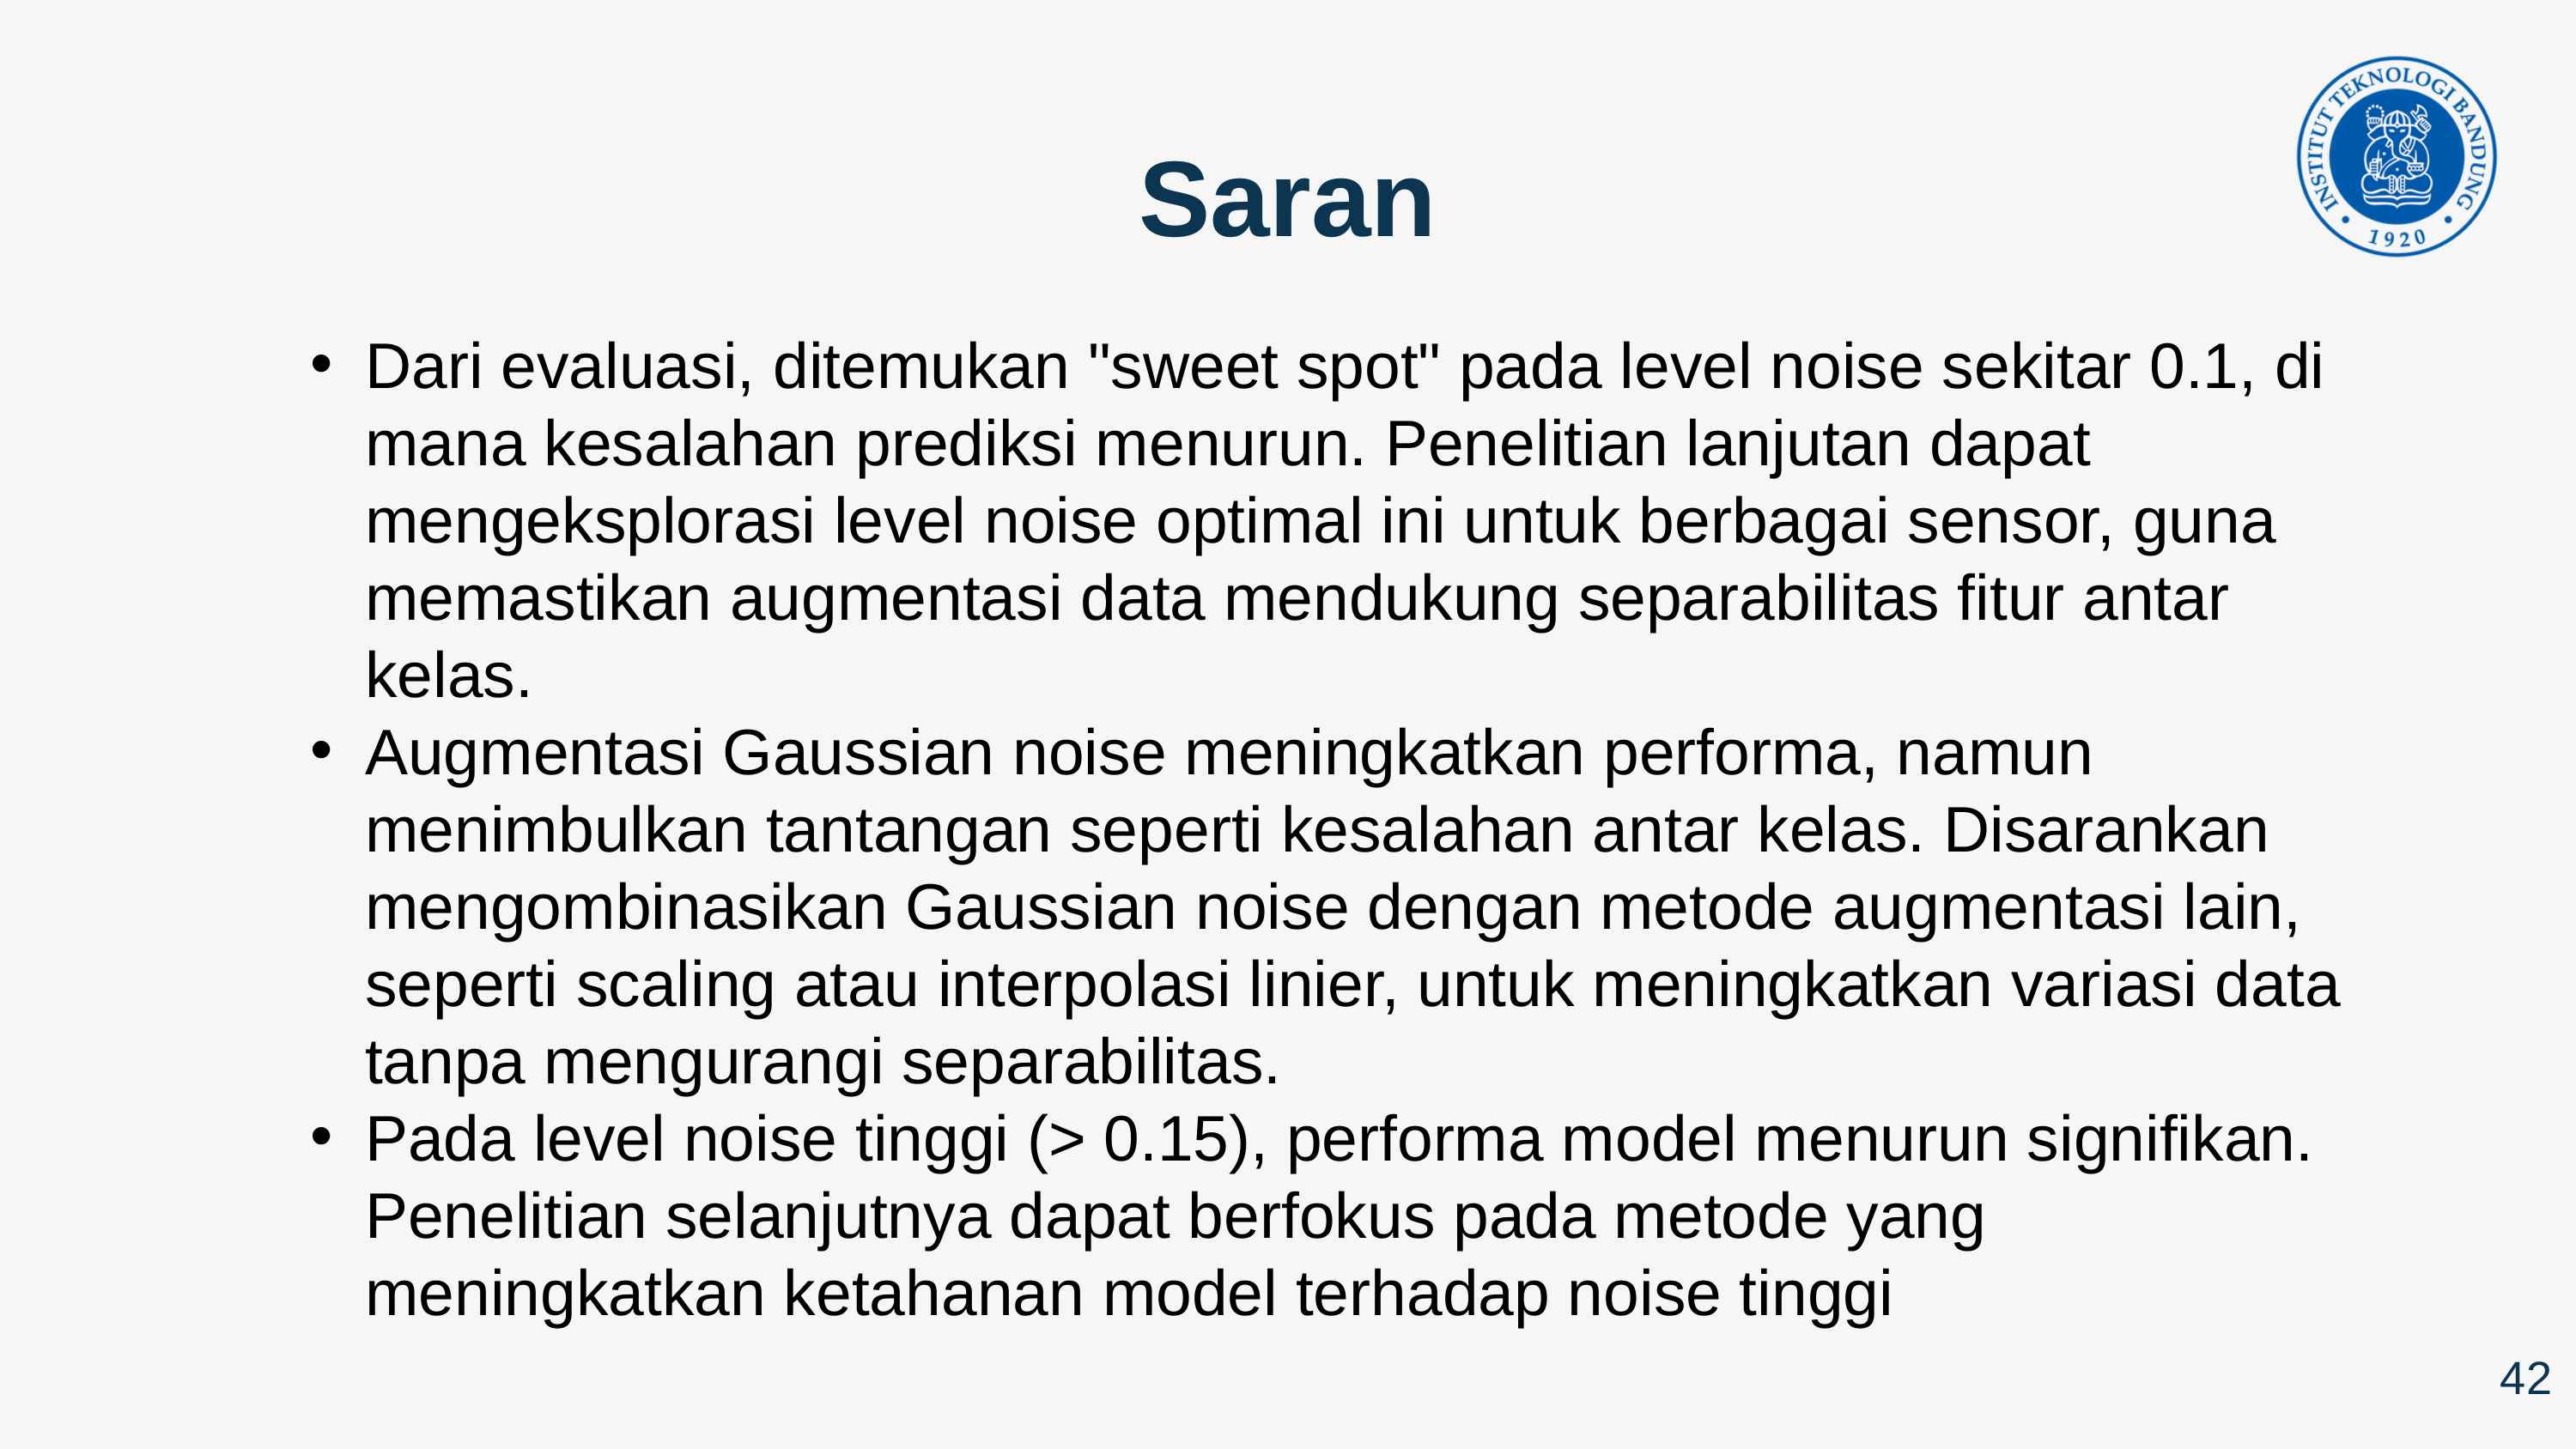

Saran
Dari evaluasi, ditemukan "sweet spot" pada level noise sekitar 0.1, di mana kesalahan prediksi menurun. Penelitian lanjutan dapat mengeksplorasi level noise optimal ini untuk berbagai sensor, guna memastikan augmentasi data mendukung separabilitas fitur antar kelas.
Augmentasi Gaussian noise meningkatkan performa, namun menimbulkan tantangan seperti kesalahan antar kelas. Disarankan mengombinasikan Gaussian noise dengan metode augmentasi lain, seperti scaling atau interpolasi linier, untuk meningkatkan variasi data tanpa mengurangi separabilitas.
Pada level noise tinggi (> 0.15), performa model menurun signifikan. Penelitian selanjutnya dapat berfokus pada metode yang meningkatkan ketahanan model terhadap noise tinggi

42